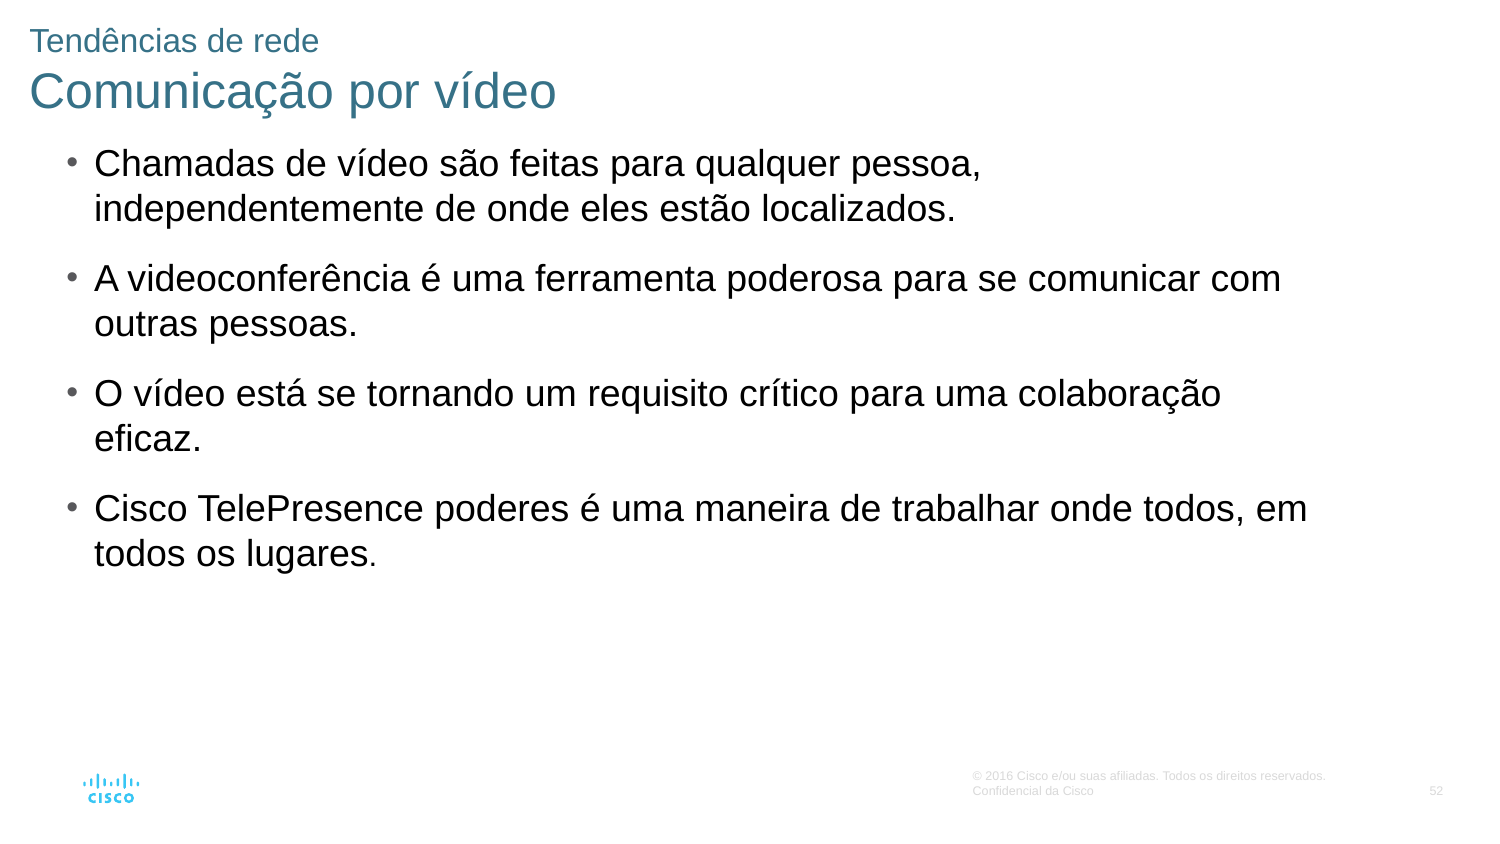

# Tendências de rede Comunicação por vídeo
Chamadas de vídeo são feitas para qualquer pessoa, independentemente de onde eles estão localizados.
A videoconferência é uma ferramenta poderosa para se comunicar com outras pessoas.
O vídeo está se tornando um requisito crítico para uma colaboração eficaz.
Cisco TelePresence poderes é uma maneira de trabalhar onde todos, em todos os lugares.